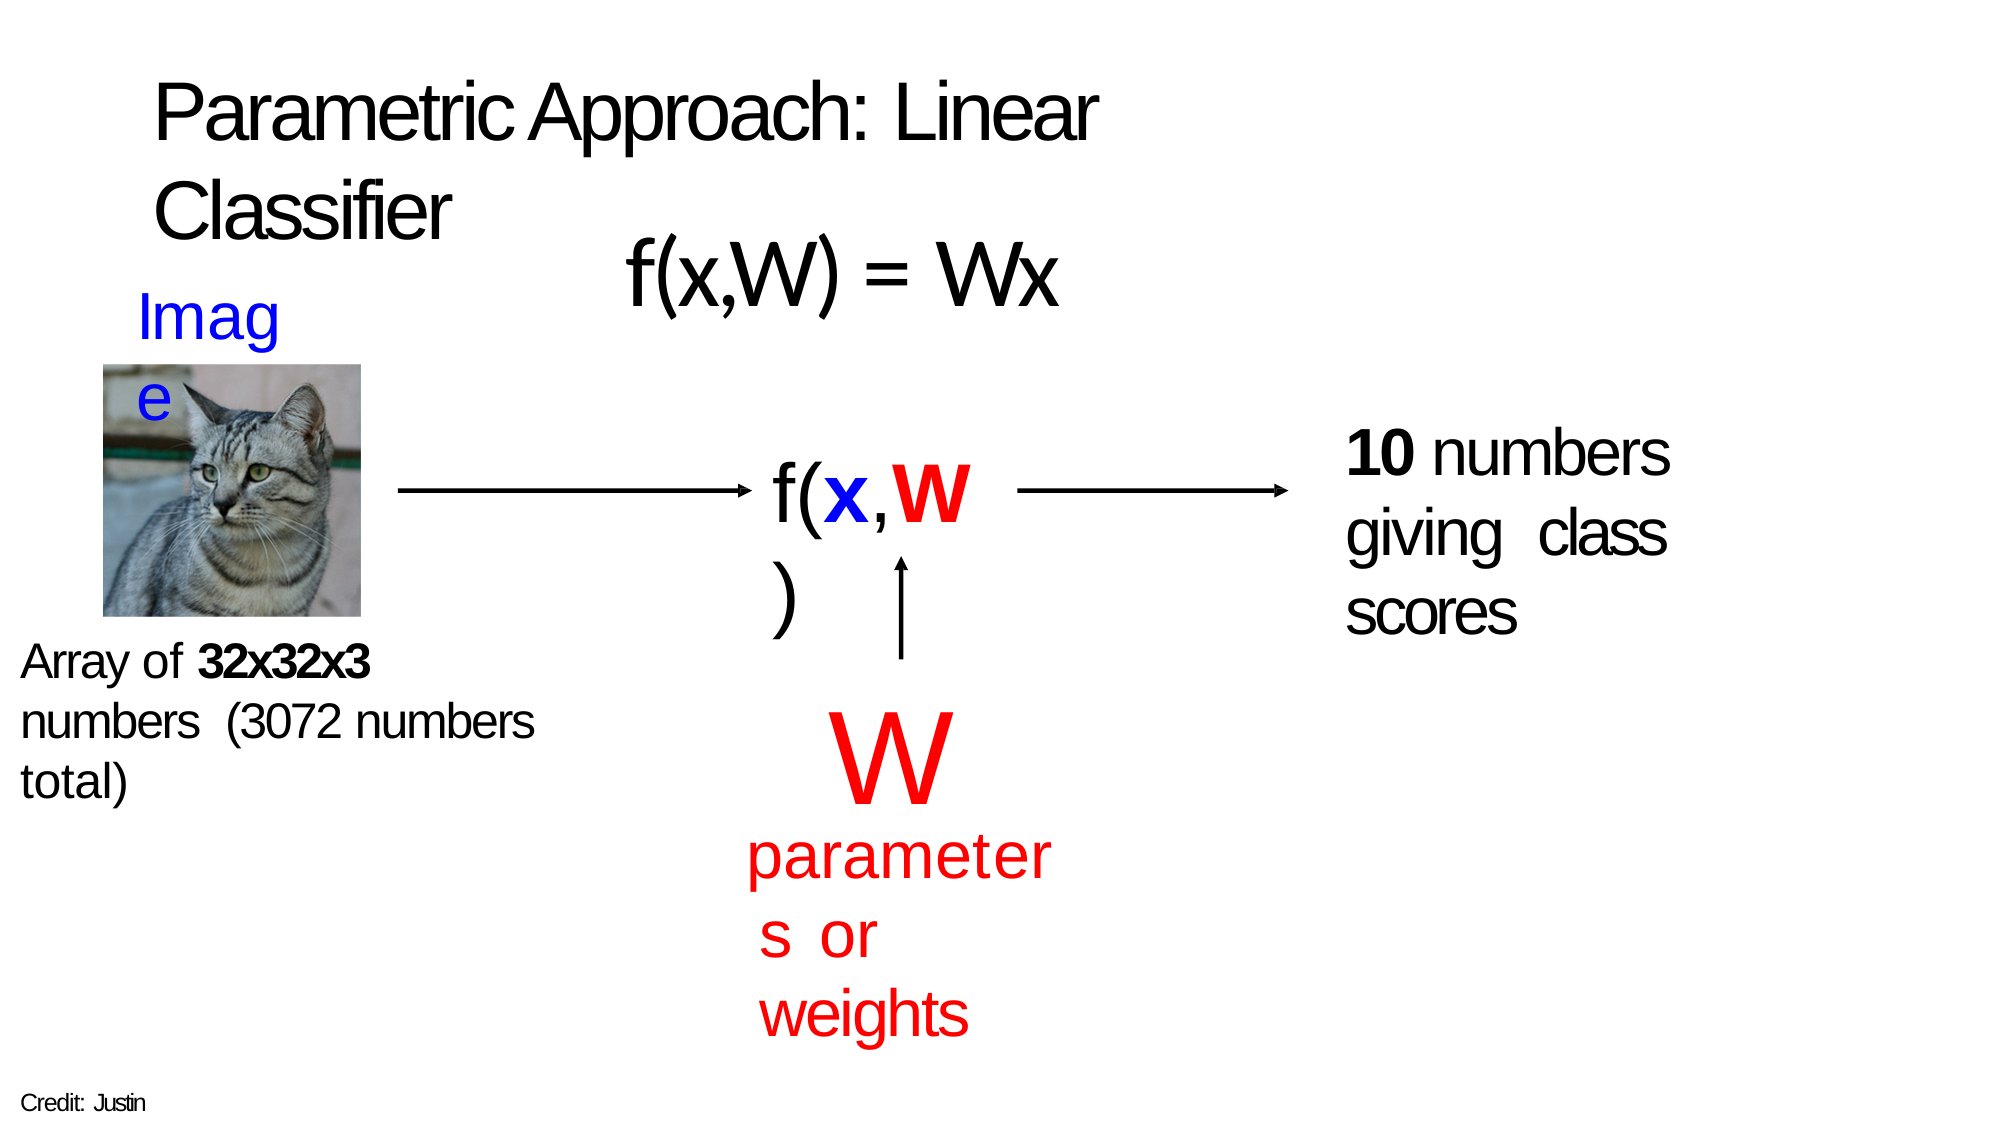

Parametric Approach: Linear Classifier
# f(x,W) = Wx
Image

10 numbers giving  class scores
f(x,W)

Array of 32x32x3 numbers  (3072 numbers total)
W
parameters  or weights
Credit: Justin